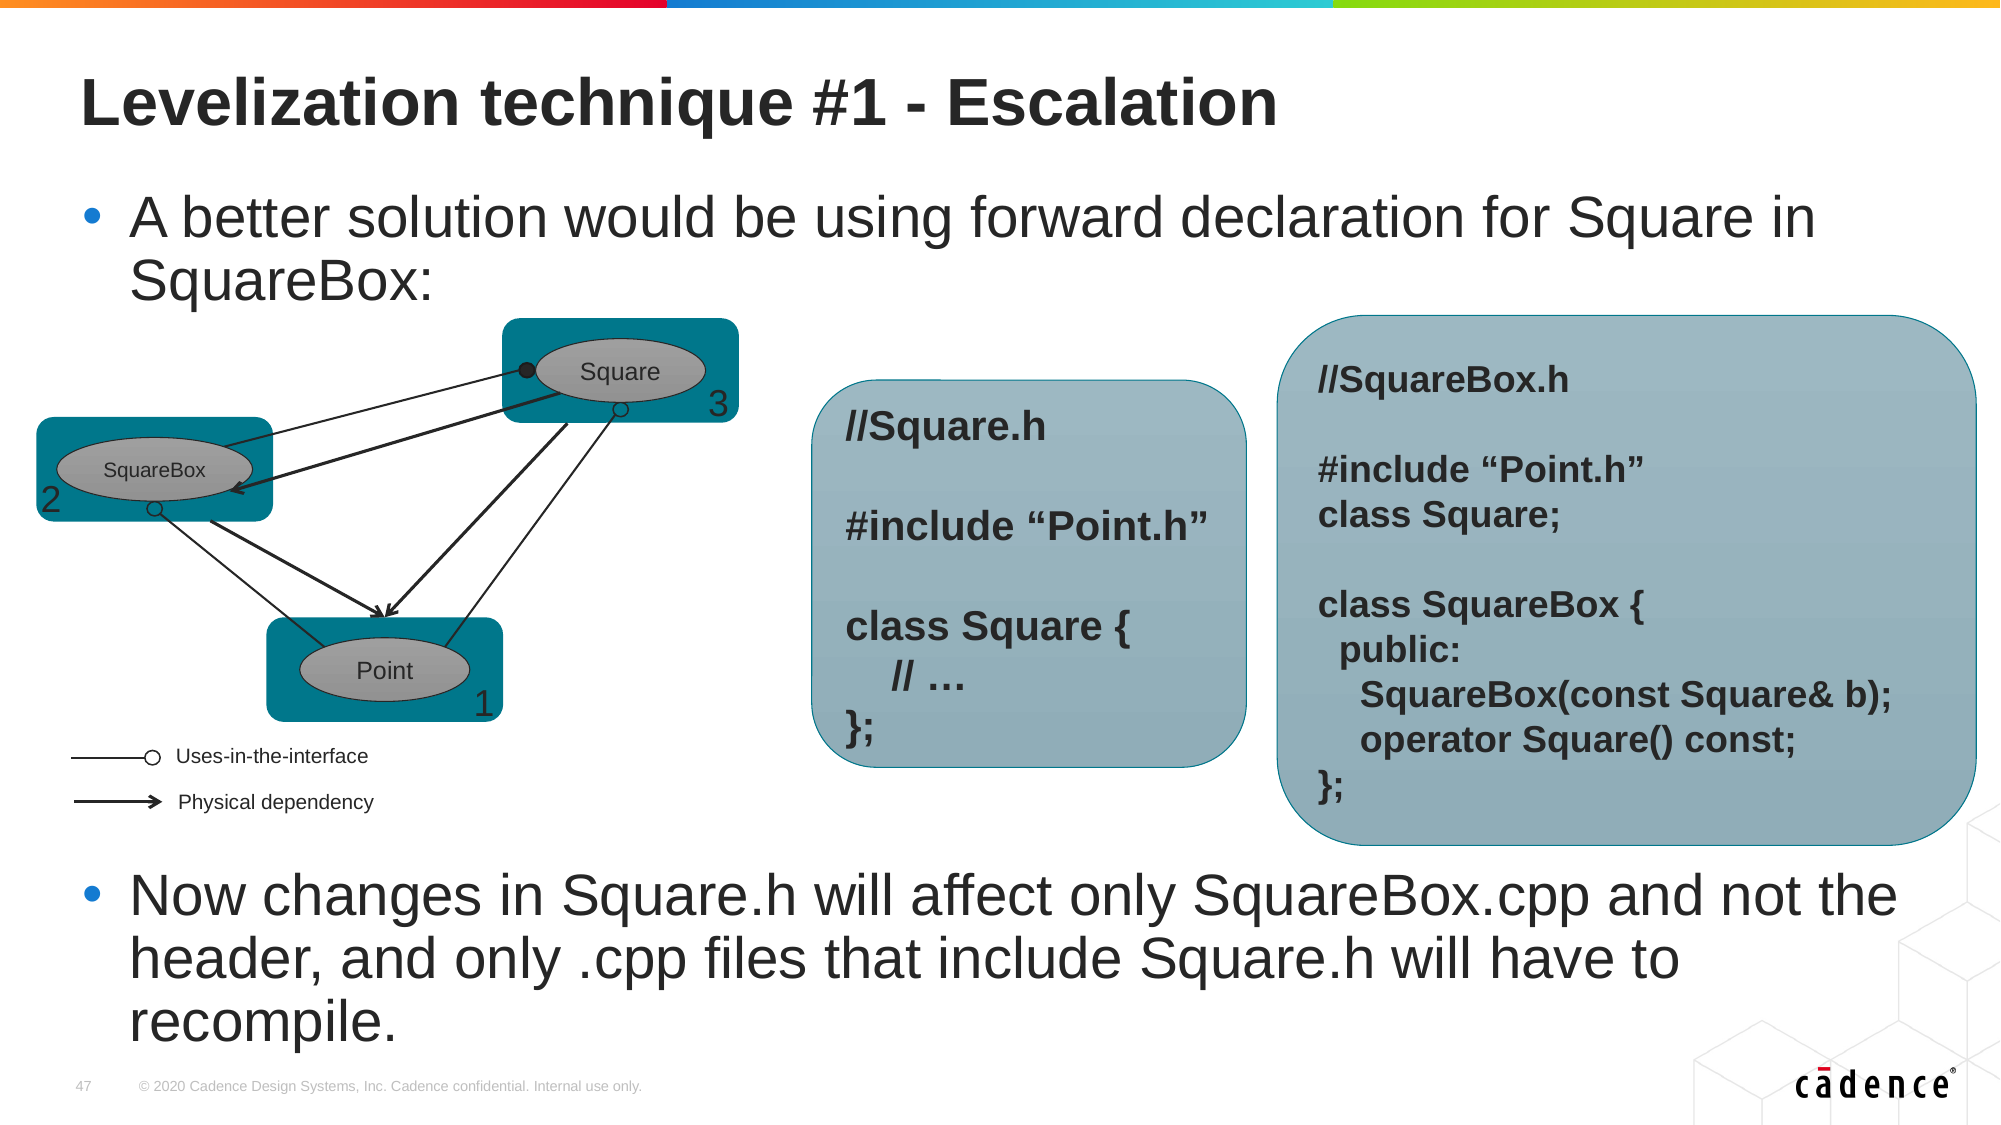

# Levelization technique #1 - Escalation
A better solution would be using forward declaration for Square in SquareBox:

Now changes in Square.h will affect only SquareBox.cpp and not the header, and only .cpp files that include Square.h will have to recompile.
//SquareBox.h

#include “Point.h”
class Square;

class SquareBox {
  public:
    SquareBox(const Square& b);
    operator Square() const;
};

Square

3
//Square.h

#include “Point.h”

class Square {
    // …
};

SquareBox
2

Point
1
Uses-in-the-interface

Physical dependency